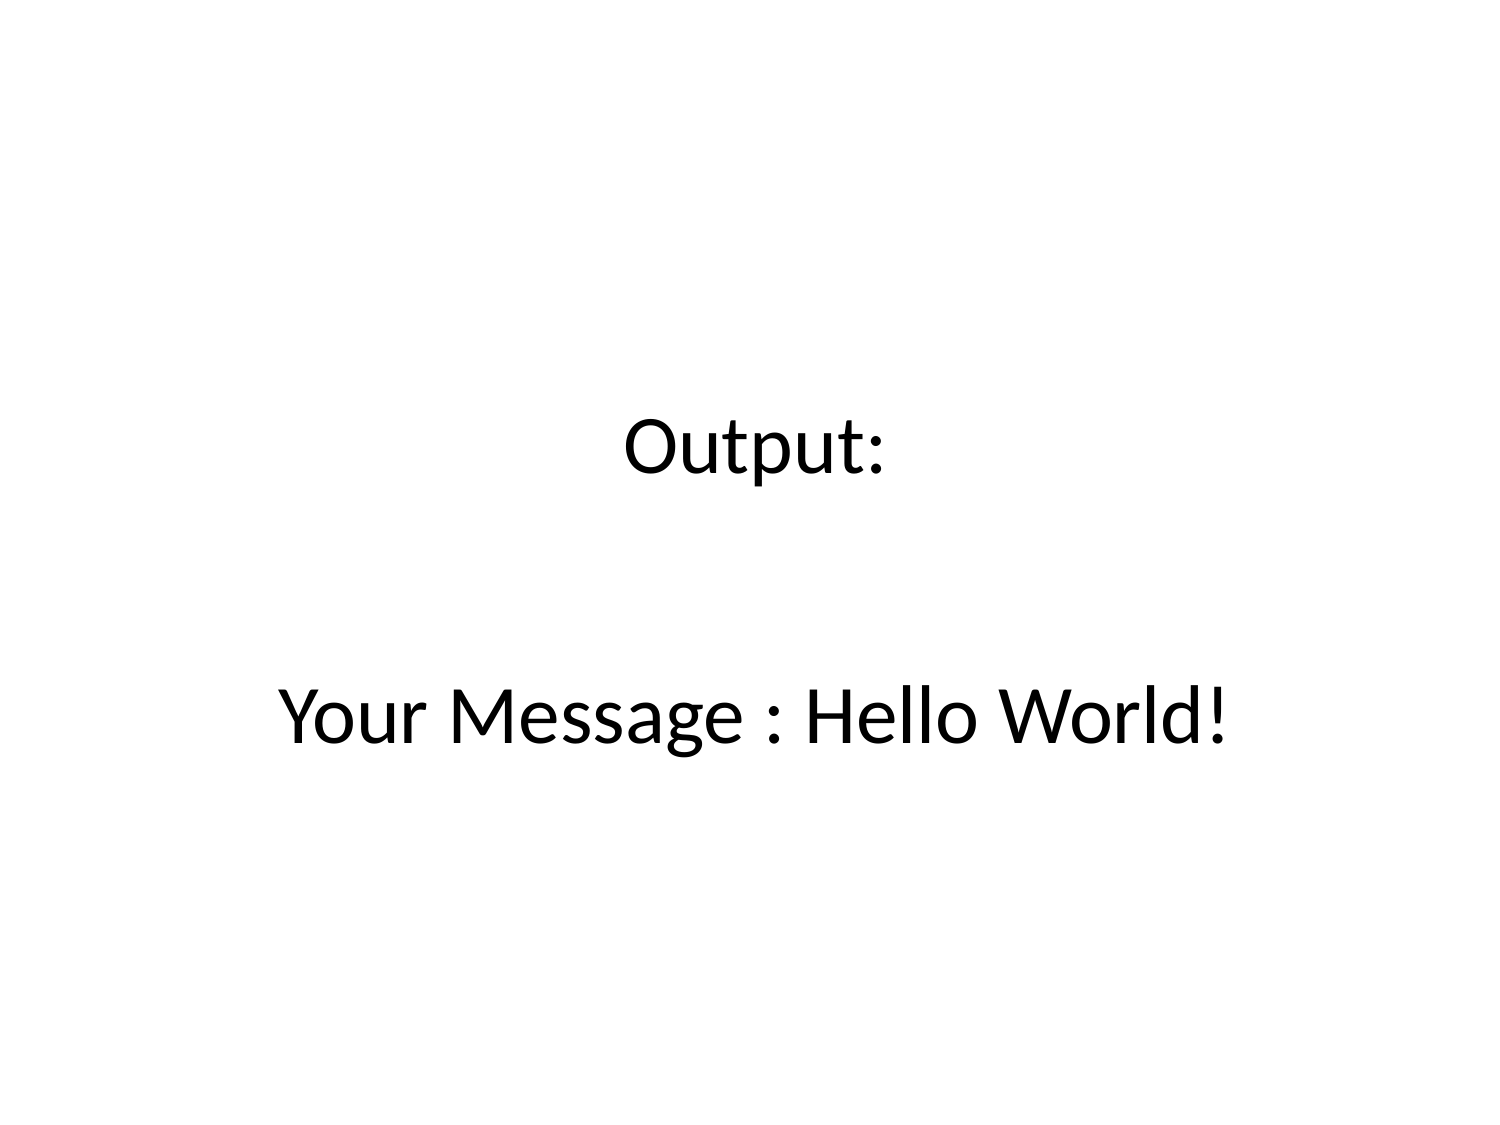

# Output: Your Message : Hello World!